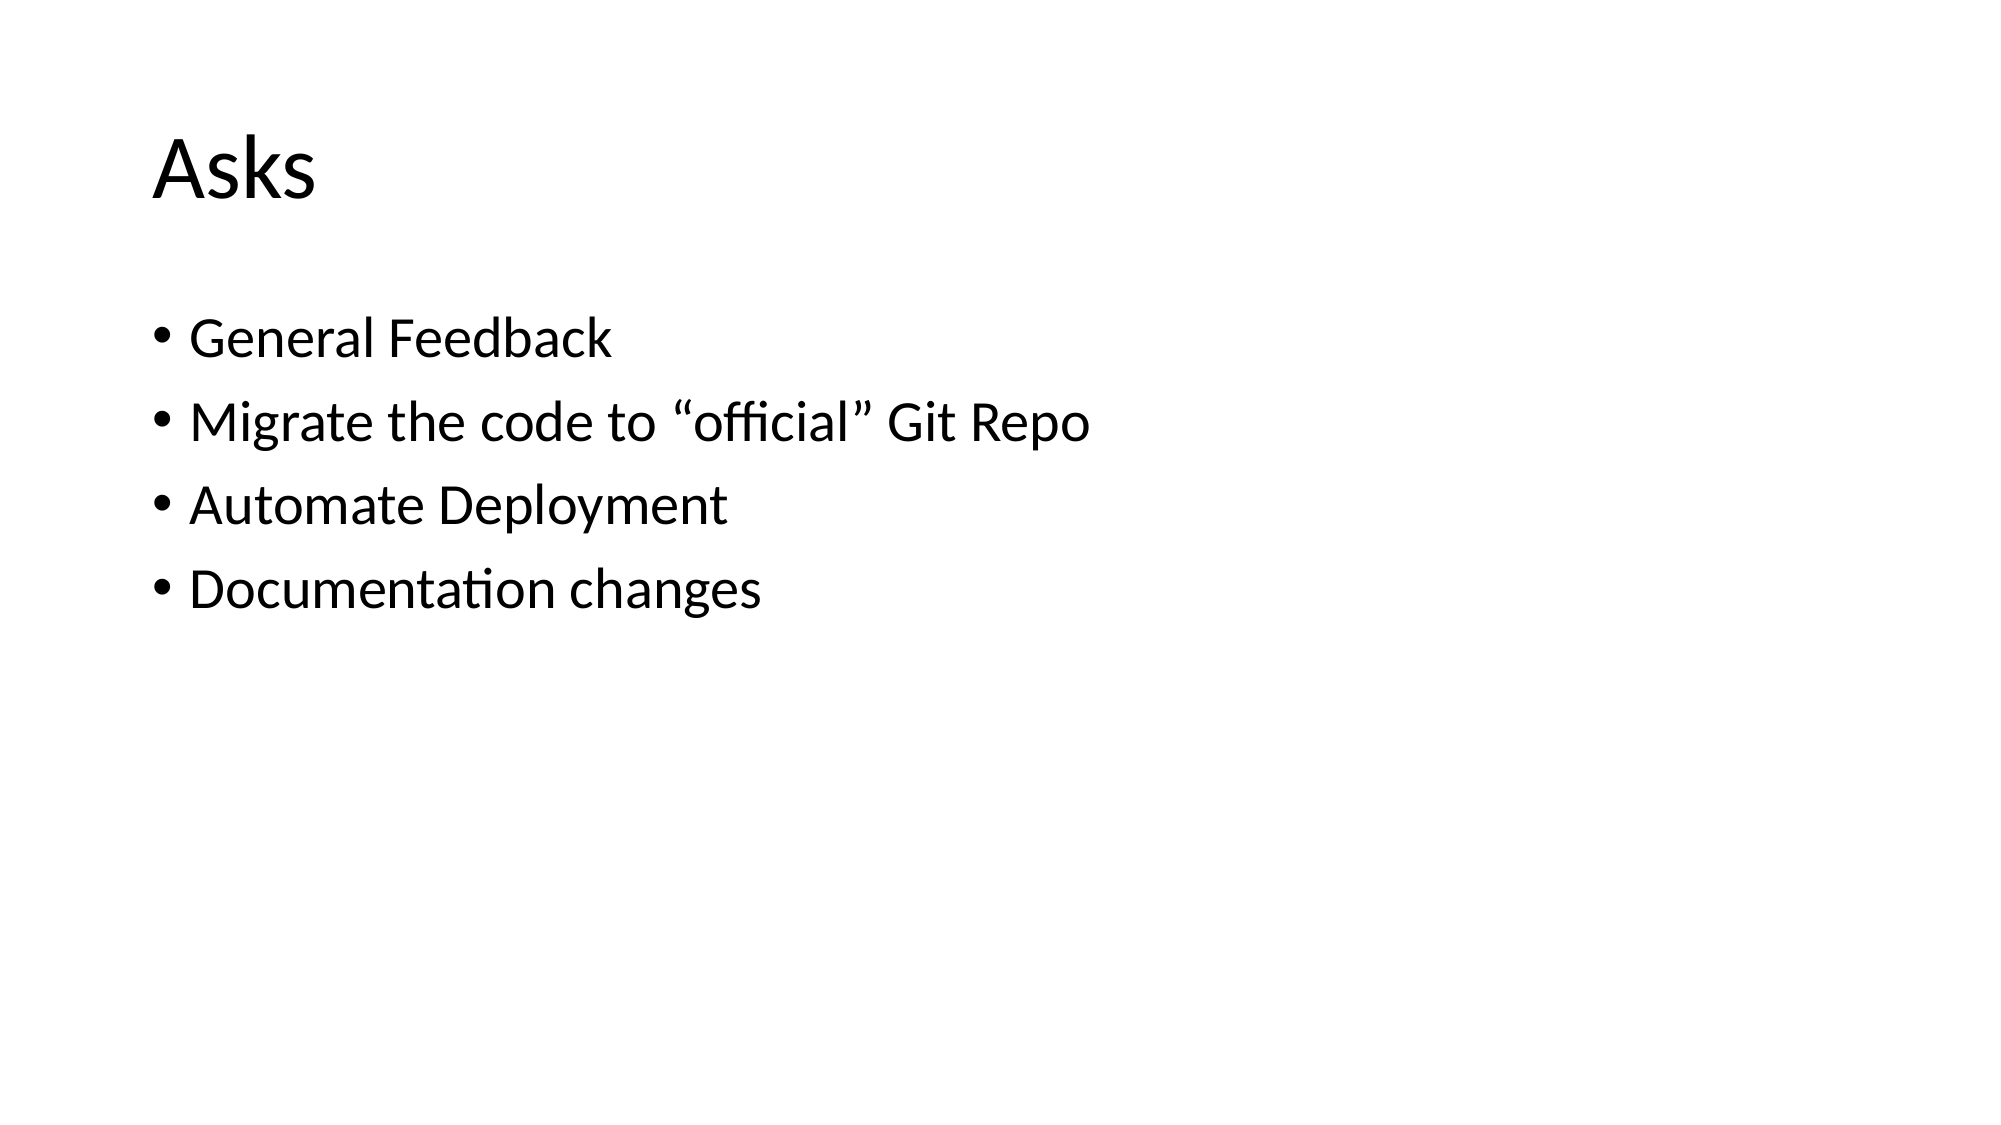

# Asks
General Feedback
Migrate the code to “official” Git Repo
Automate Deployment
Documentation changes